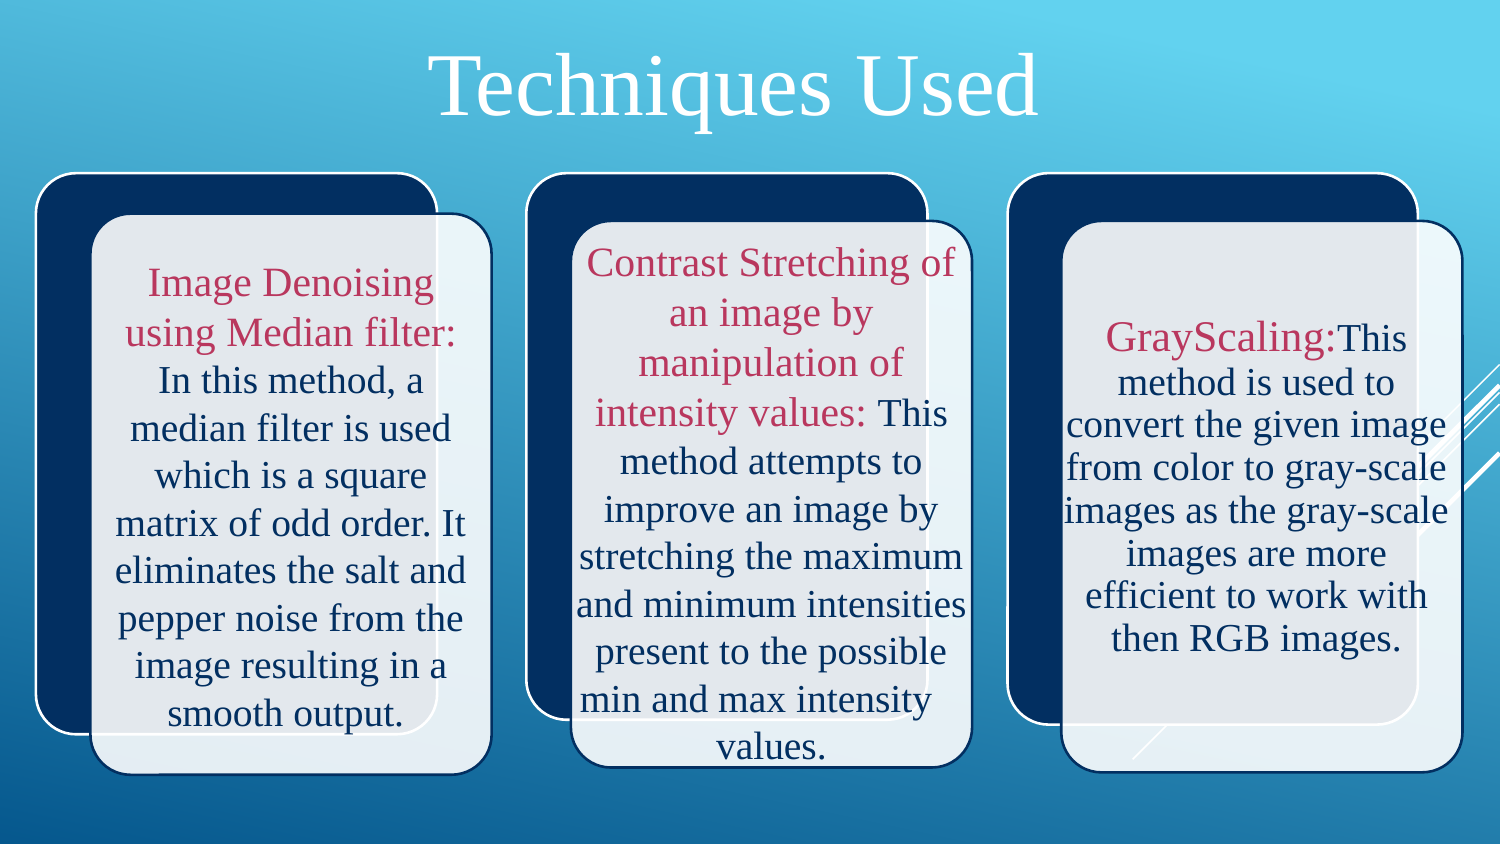

# Techniques Used

GrayScaling:This method is used to convert the given image from color to gray-scale images as the gray-scale images are more efficient to work with then RGB images.
Image Denoising using Median filter: In this method, a median filter is used which is a square matrix of odd order. It eliminates the salt and pepper noise from the image resulting in a smooth output.

Contrast Stretching of an image by manipulation of intensity values: This method attempts to improve an image by stretching the maximum and minimum intensities present to the possible min and max intensity    values.